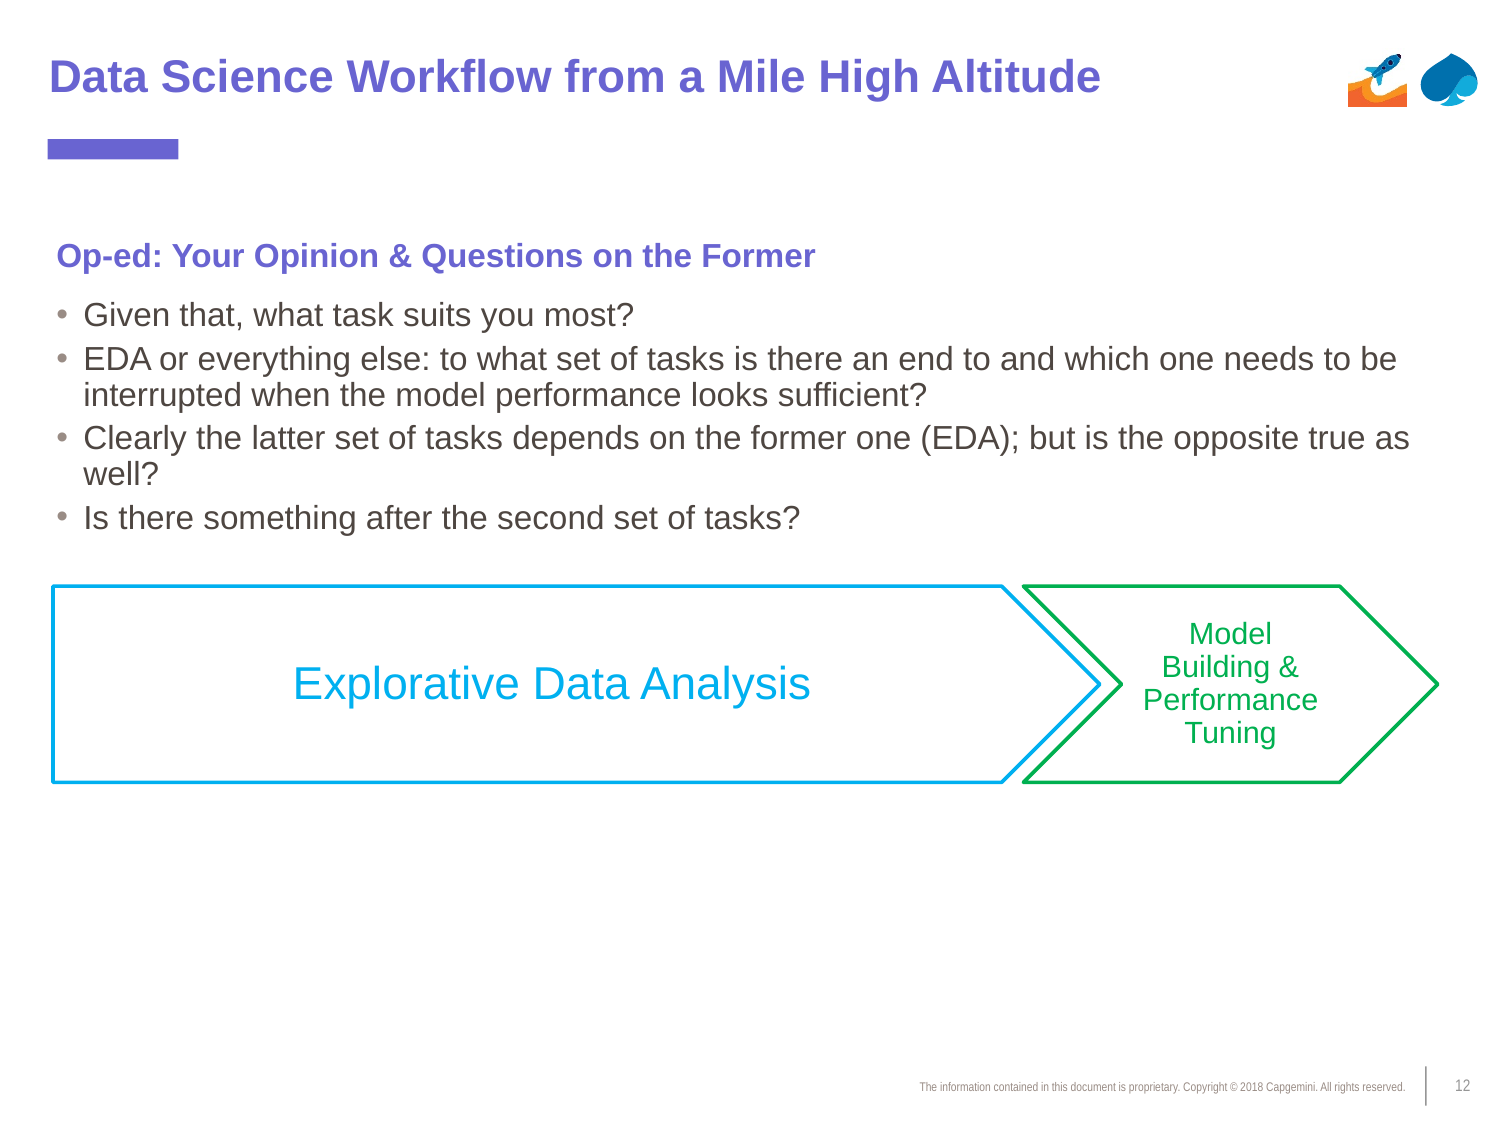

# Data Science Workflow from a Mile High Altitude
Op-ed: Your Opinion & Questions on the Former
Given that, what task suits you most?
EDA or everything else: to what set of tasks is there an end to and which one needs to be interrupted when the model performance looks sufficient?
Clearly the latter set of tasks depends on the former one (EDA); but is the opposite true as well?
Is there something after the second set of tasks?
Explorative Data Analysis
Model Building & Performance Tuning